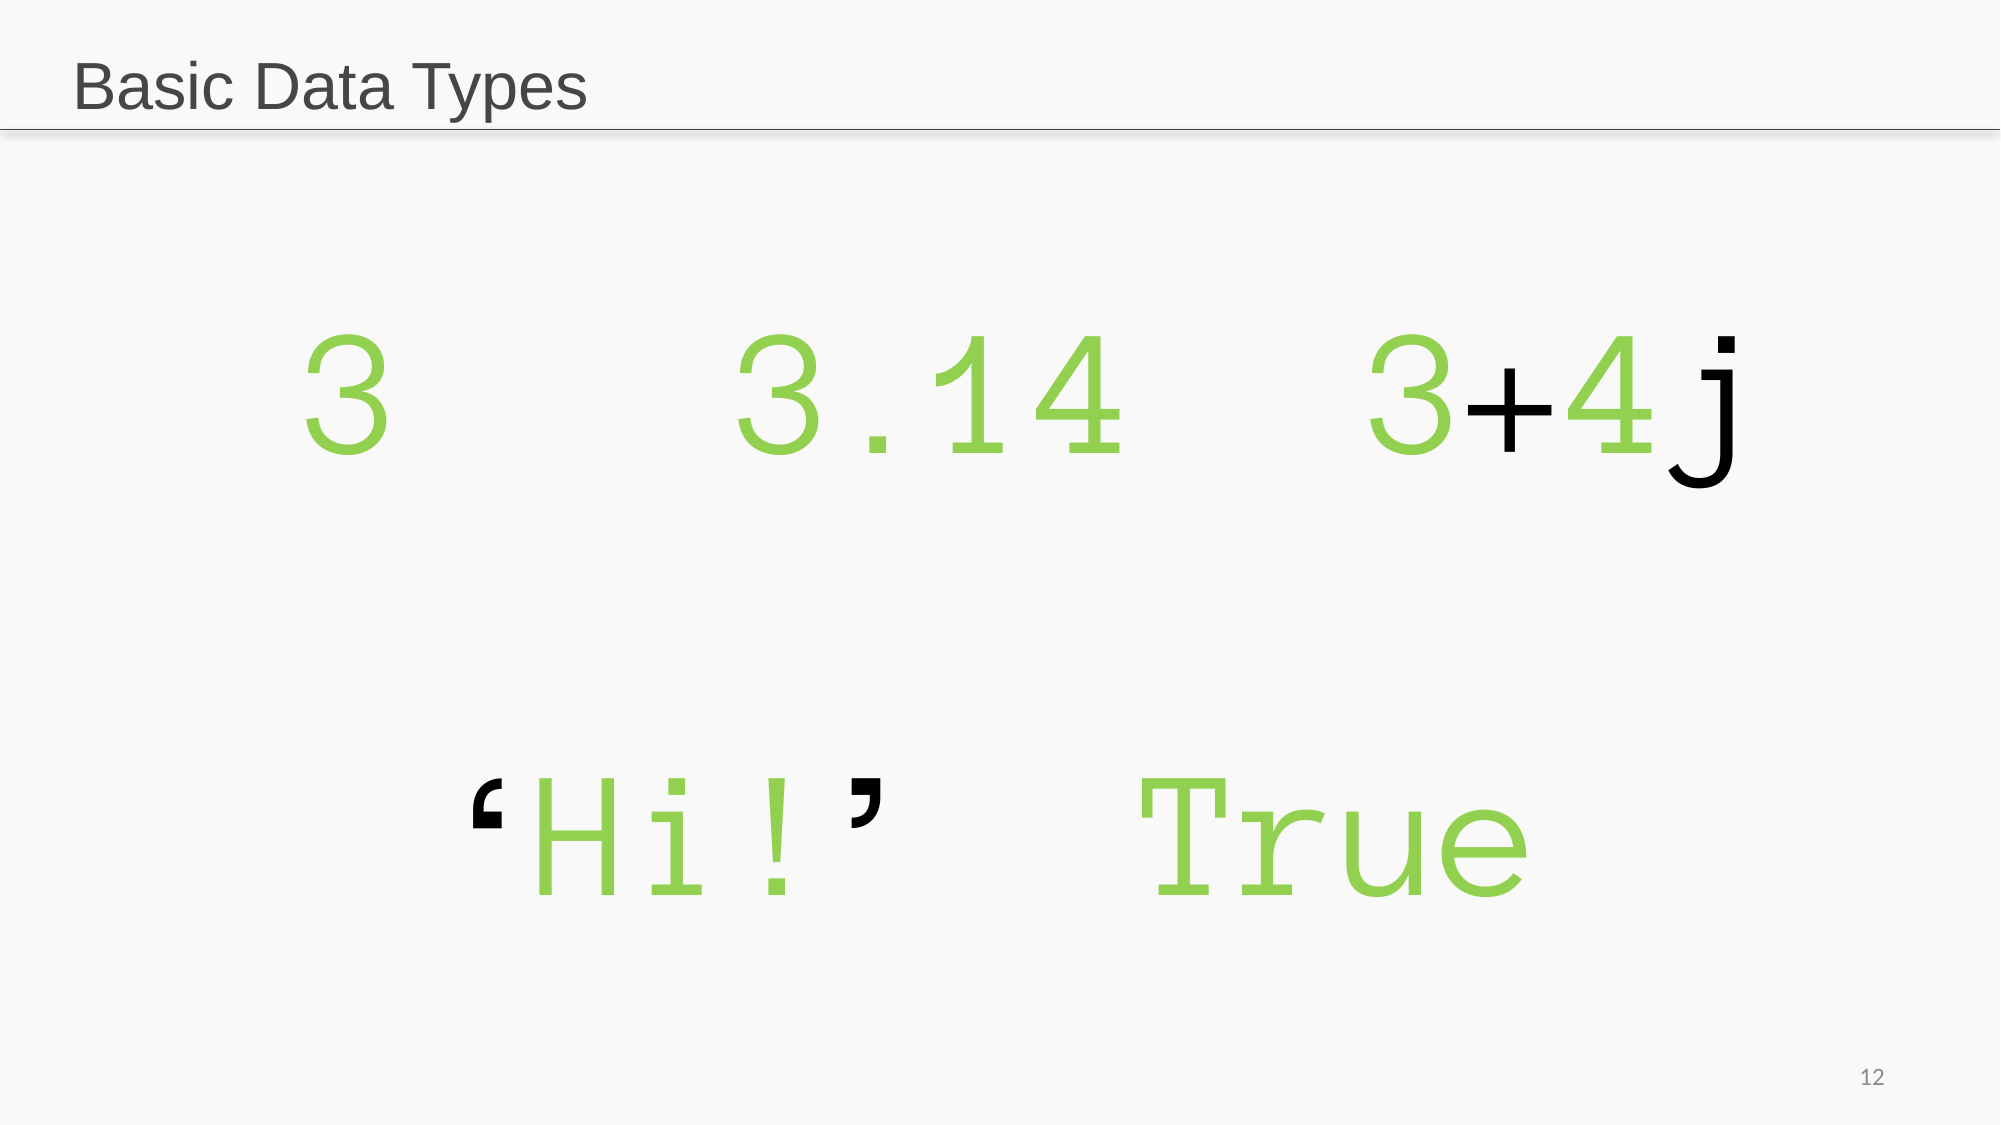

# Basic Data Types
3
3.14
3+4j
‘Hi!’
True